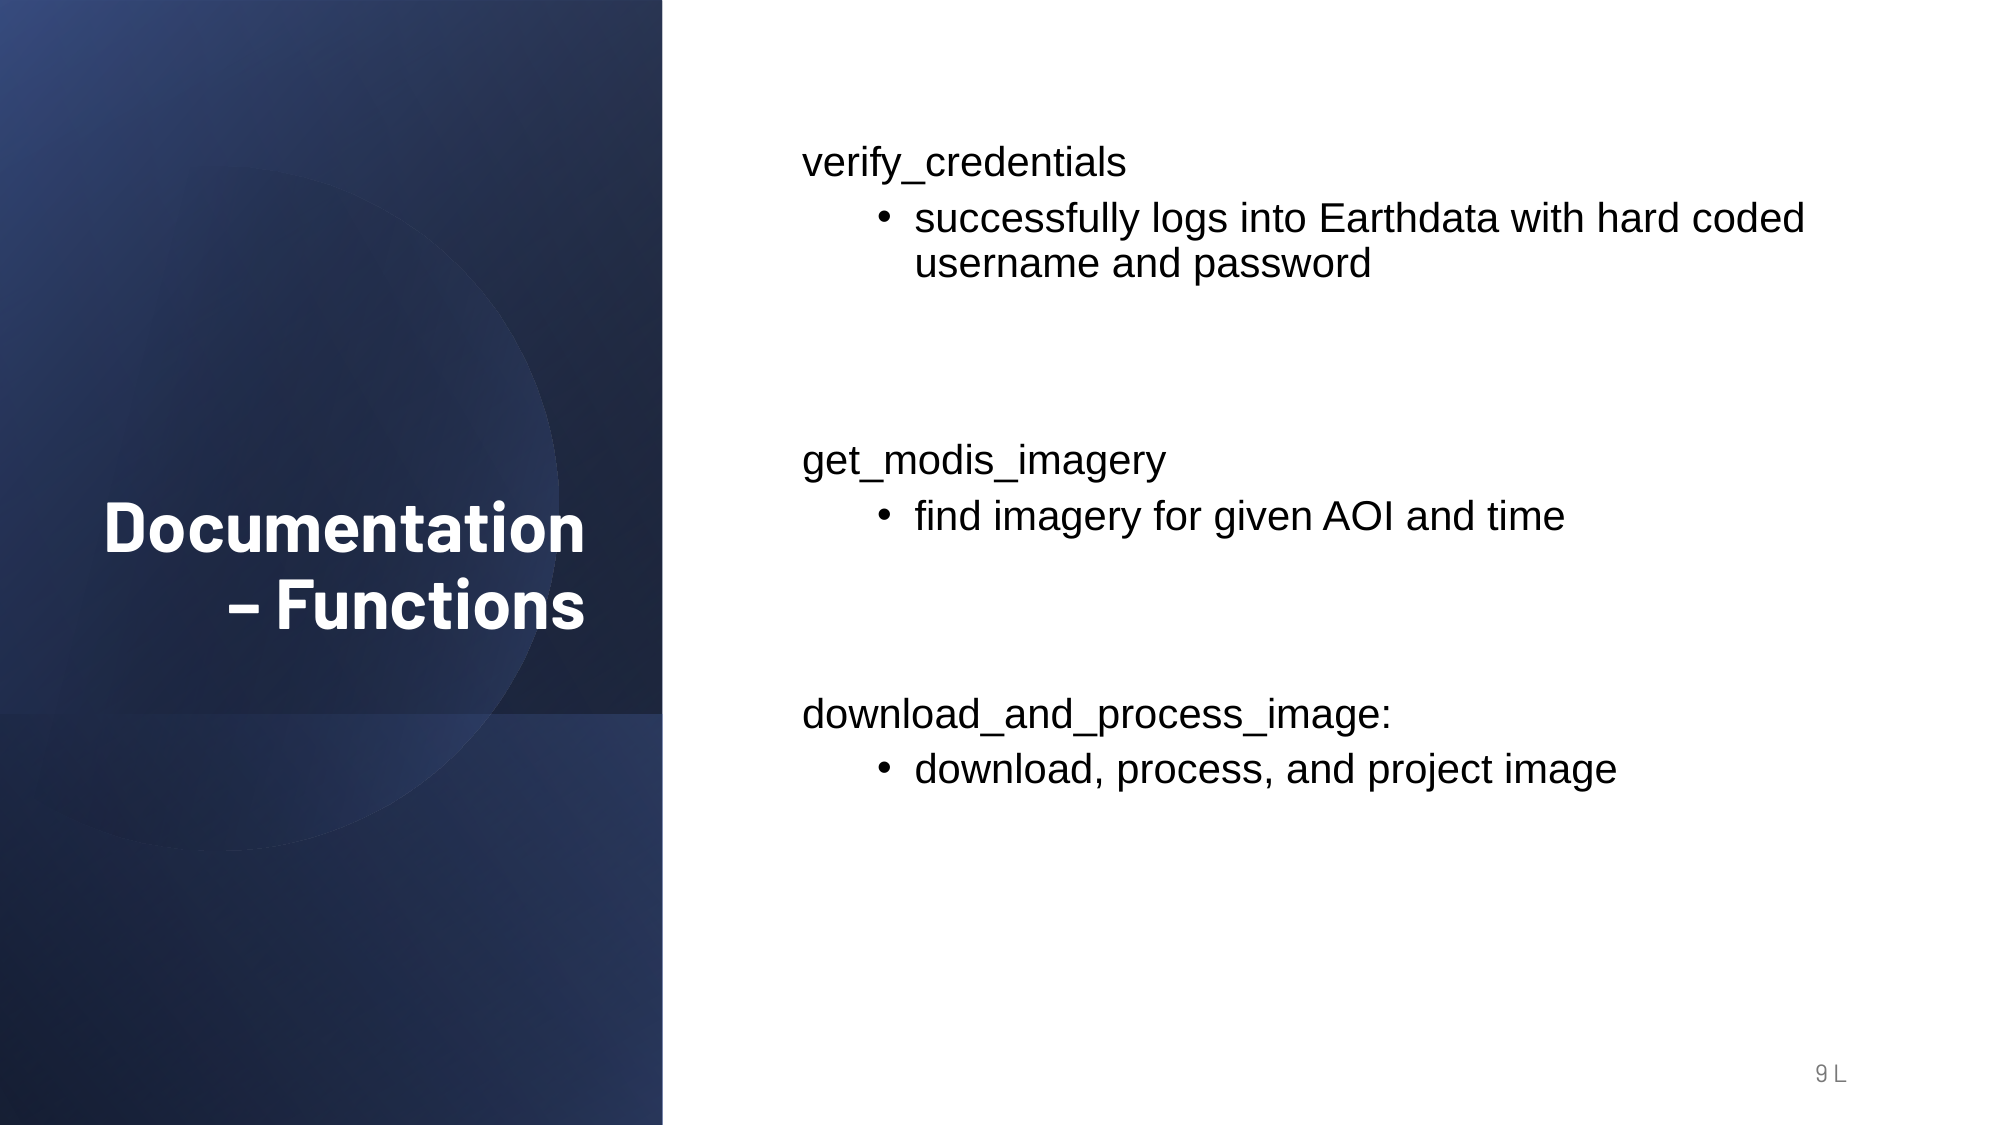

# Documentation – Functions
verify_credentials
successfully logs into Earthdata with hard coded username and password

get_modis_imagery
find imagery for given AOI and time

download_and_process_image:
download, process, and project image

9 L